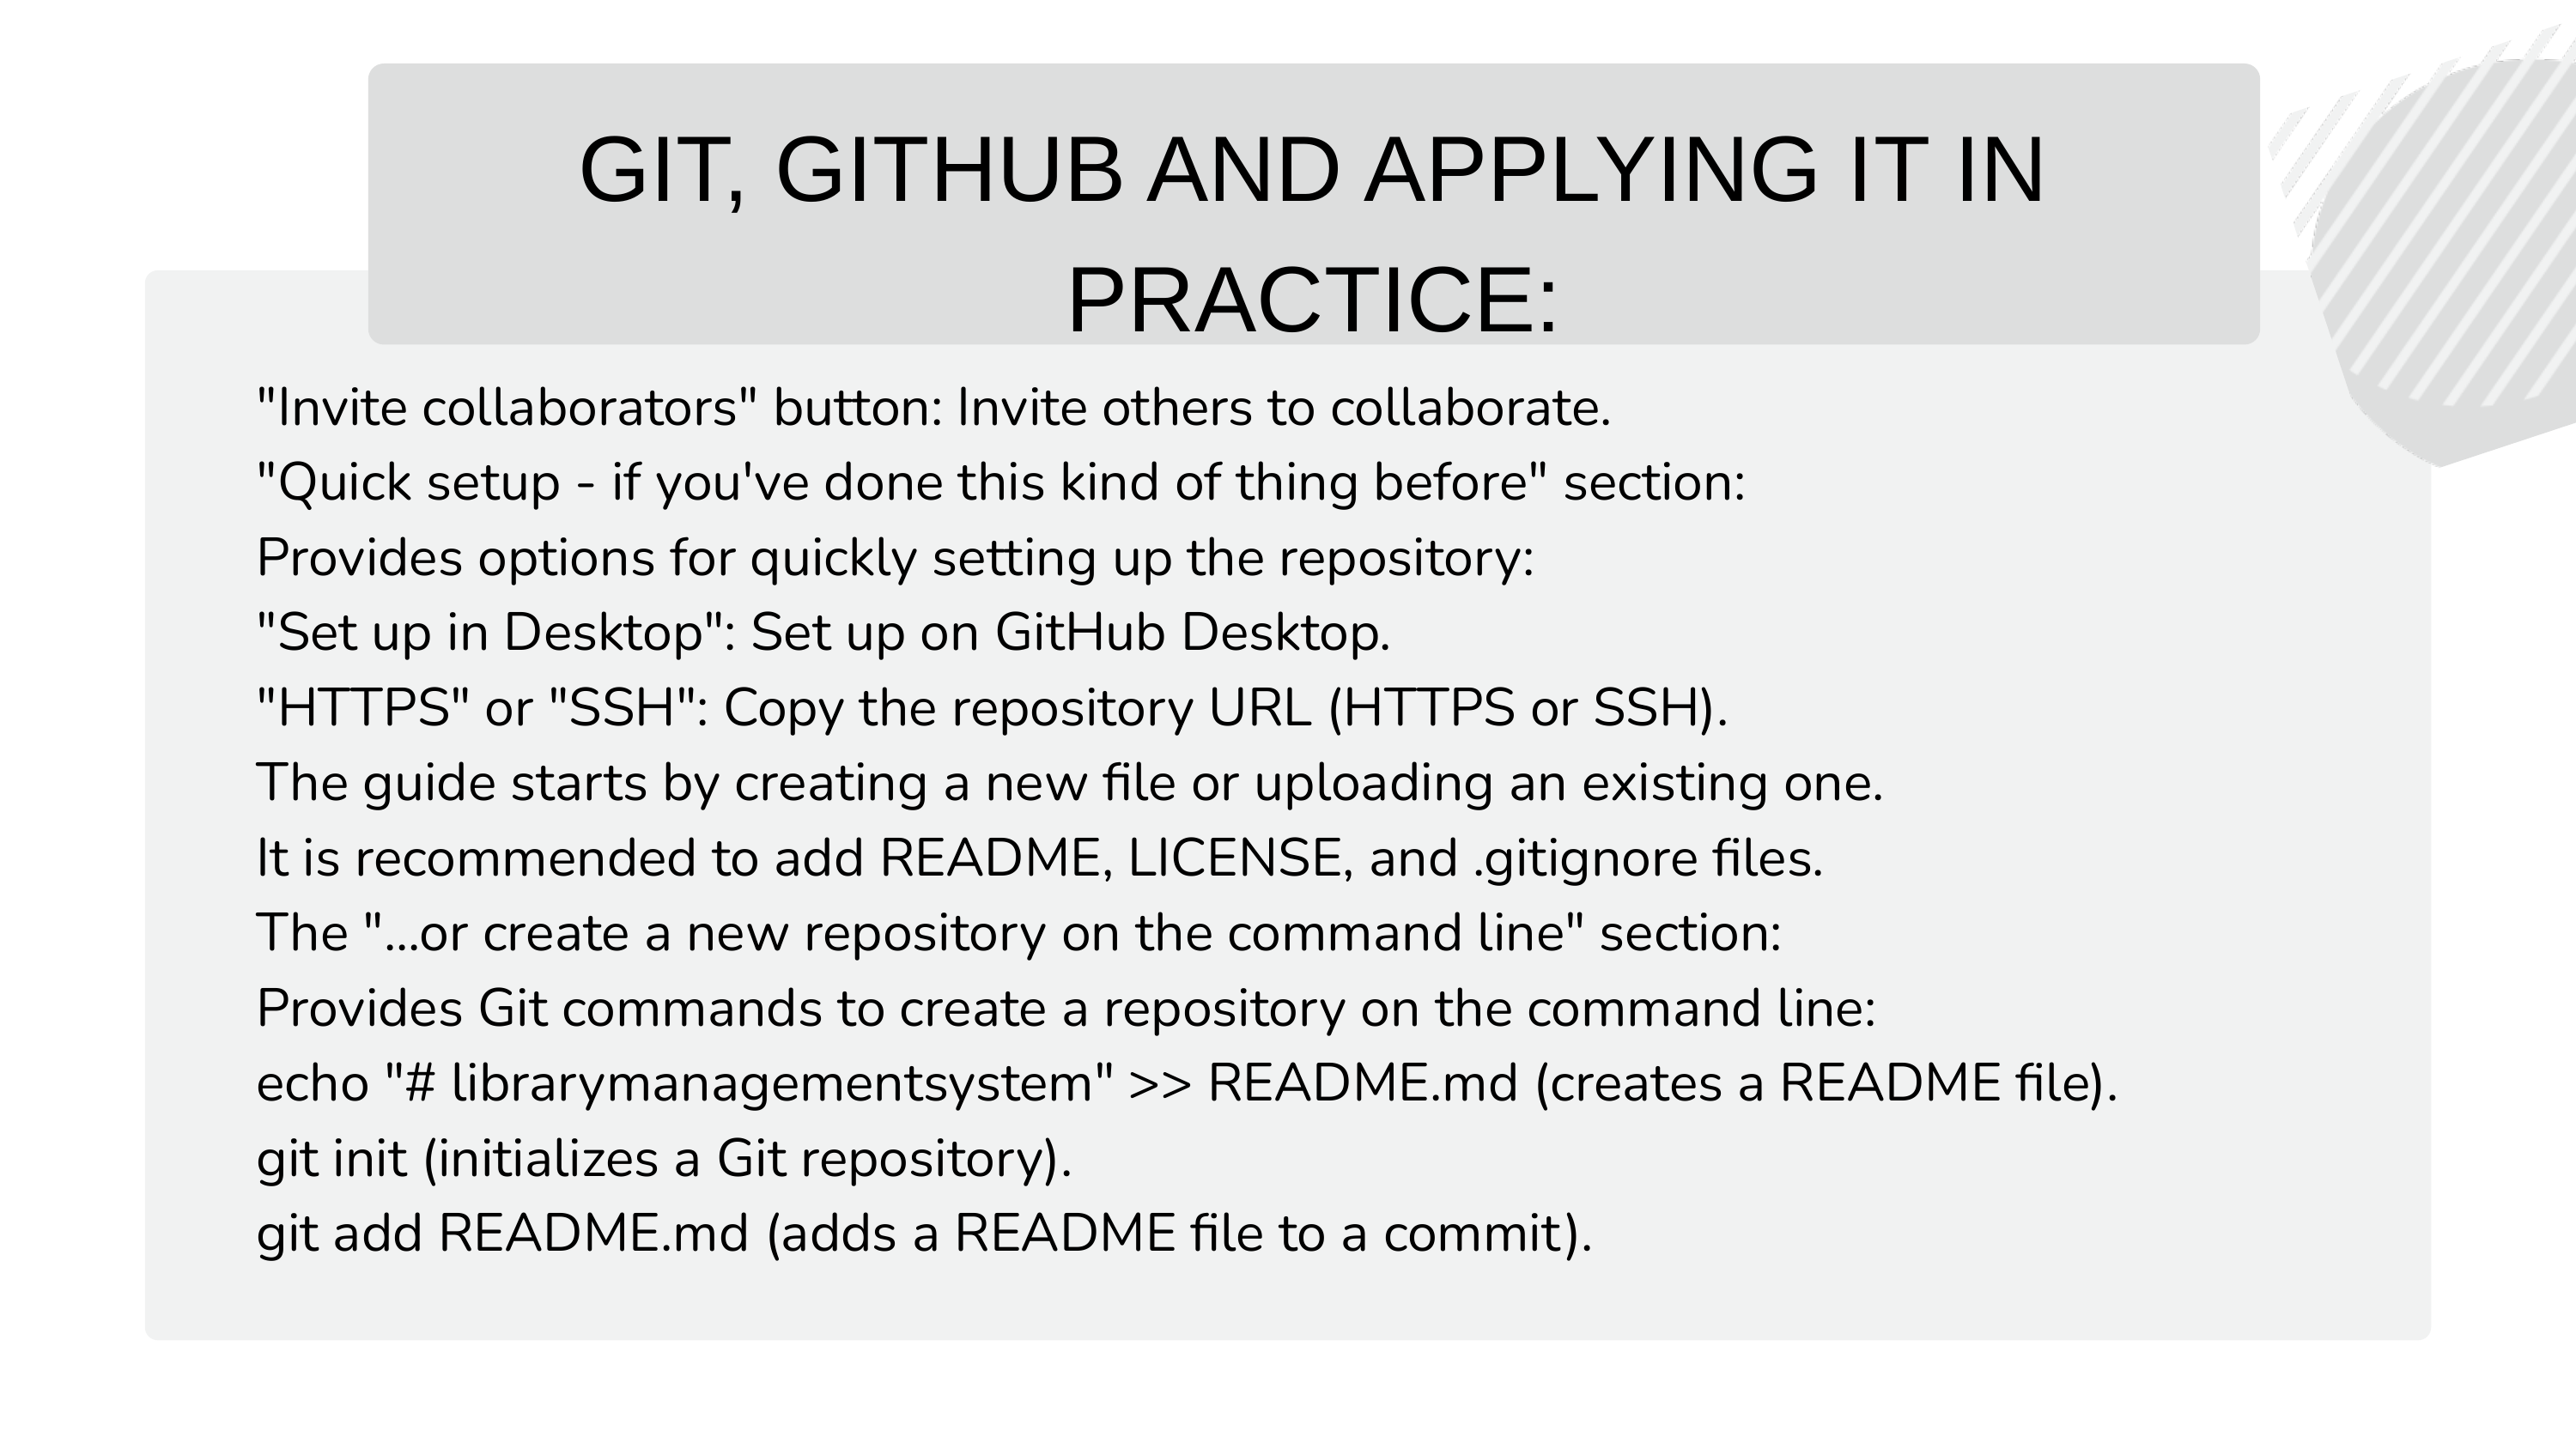

GIT, GITHUB AND APPLYING IT IN PRACTICE:

"Invite collaborators" button: Invite others to collaborate.
"Quick setup - if you've done this kind of thing before" section:
Provides options for quickly setting up the repository:
"Set up in Desktop": Set up on GitHub Desktop.
"HTTPS" or "SSH": Copy the repository URL (HTTPS or SSH).
The guide starts by creating a new file or uploading an existing one.
It is recommended to add README, LICENSE, and .gitignore files.
The "...or create a new repository on the command line" section:
Provides Git commands to create a repository on the command line:
echo "# librarymanagementsystem" >> README.md (creates a README file).
git init (initializes a Git repository).
git add README.md (adds a README file to a commit).